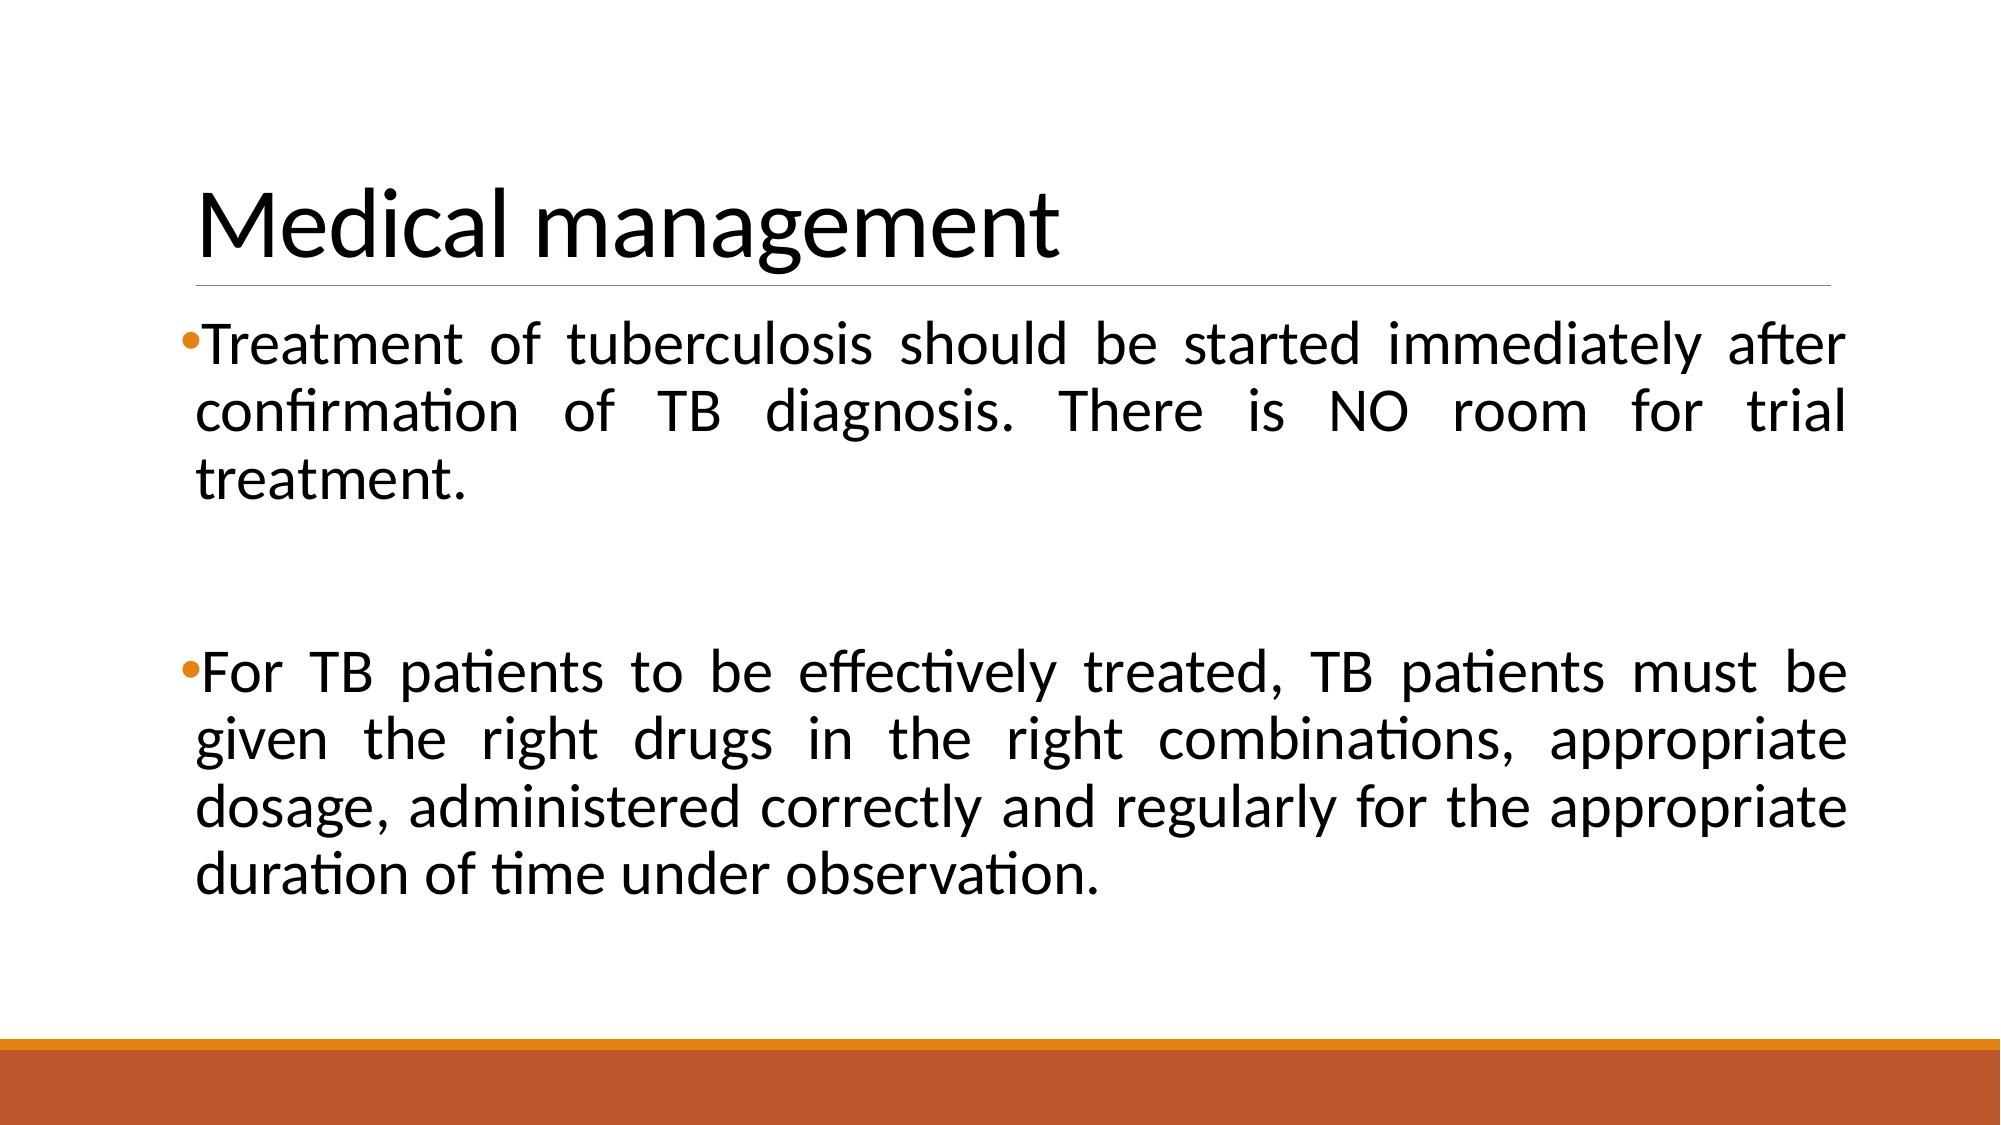

# Medical management
Treatment of tuberculosis should be started immediately after confirmation of TB diagnosis. There is NO room for trial treatment.

For TB patients to be effectively treated, TB patients must be given the right drugs in the right combinations, appropriate dosage, administered correctly and regularly for the appropriate duration of time under observation.